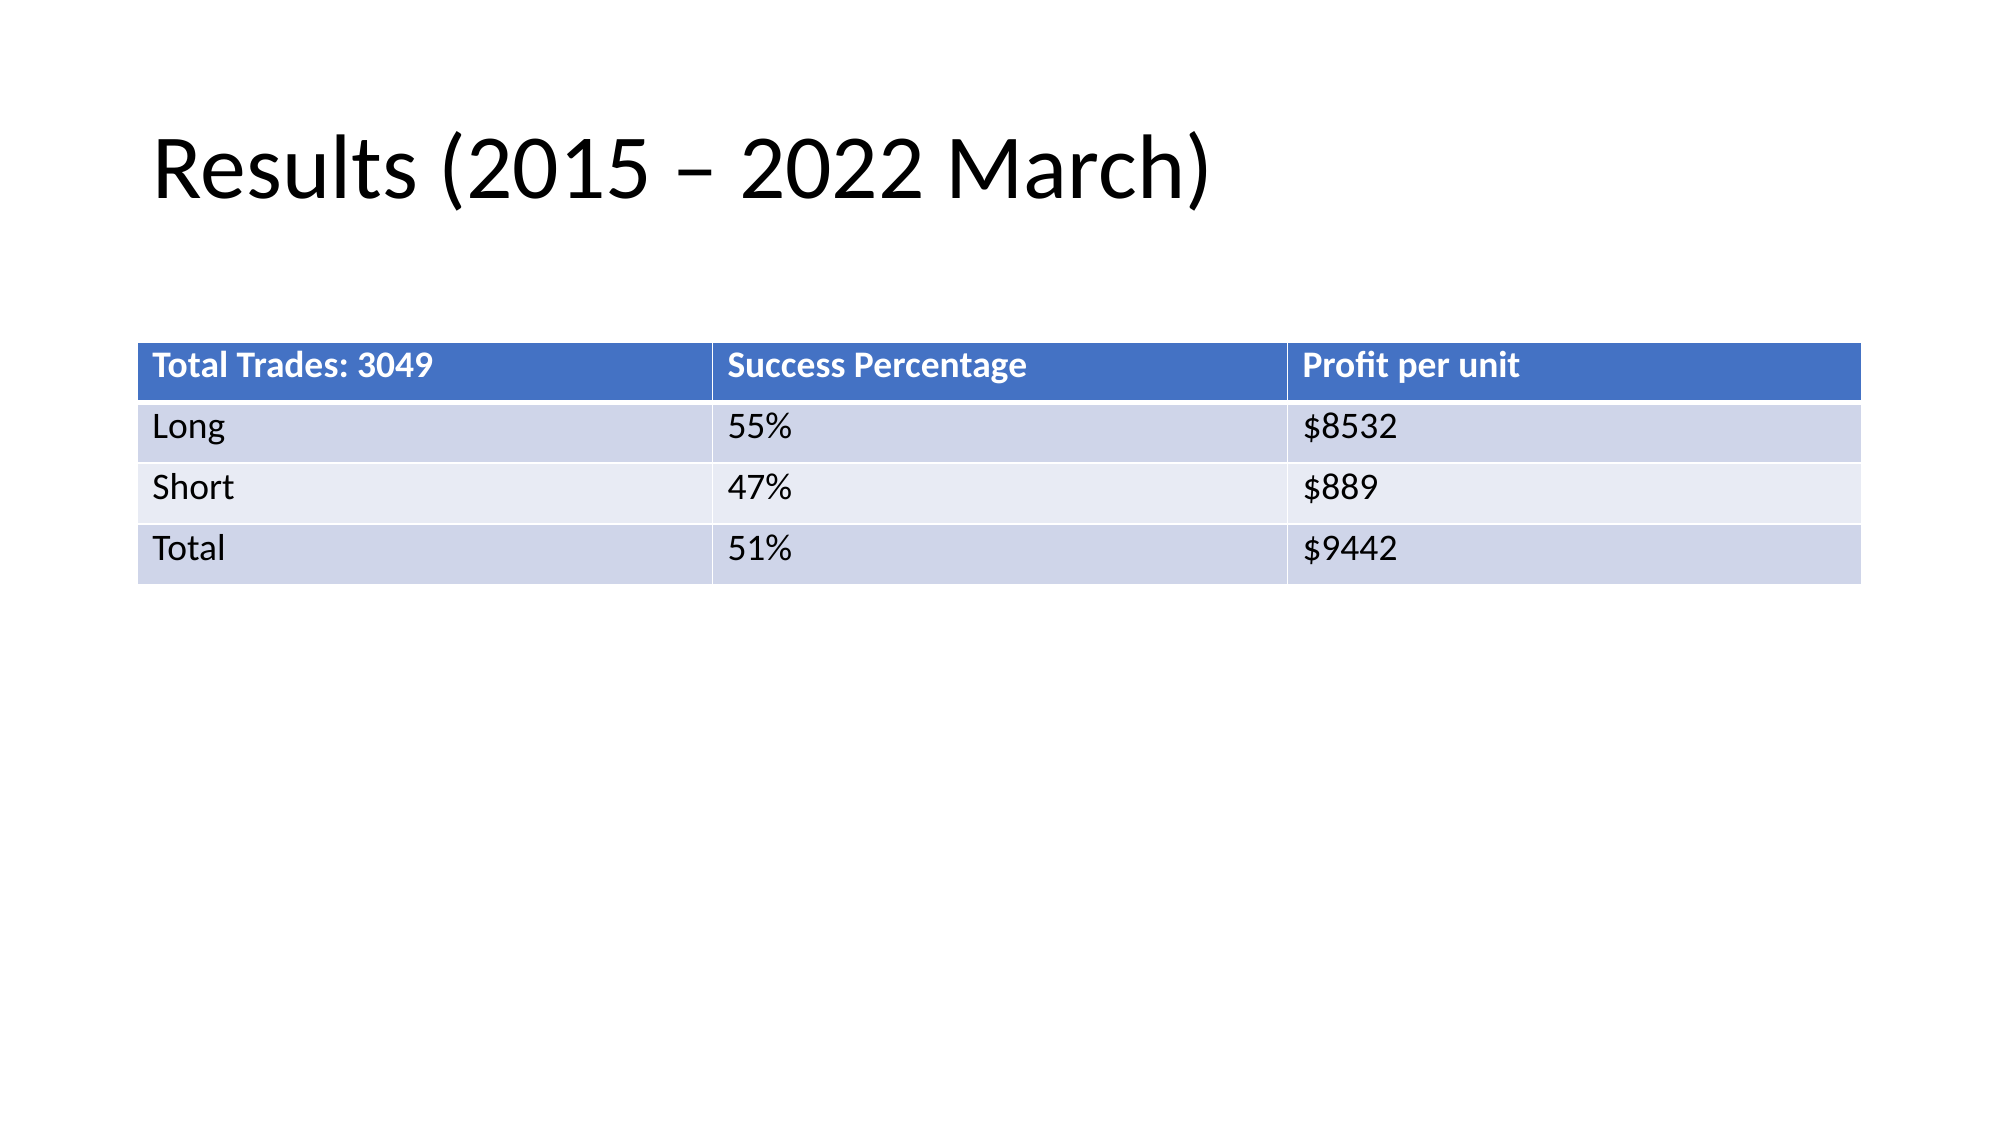

# Results (2015 – 2022 March)
| Total Trades: 3049 | Success Percentage | Profit per unit |
| --- | --- | --- |
| Long | 55% | $8532 |
| Short | 47% | $889 |
| Total | 51% | $9442 |